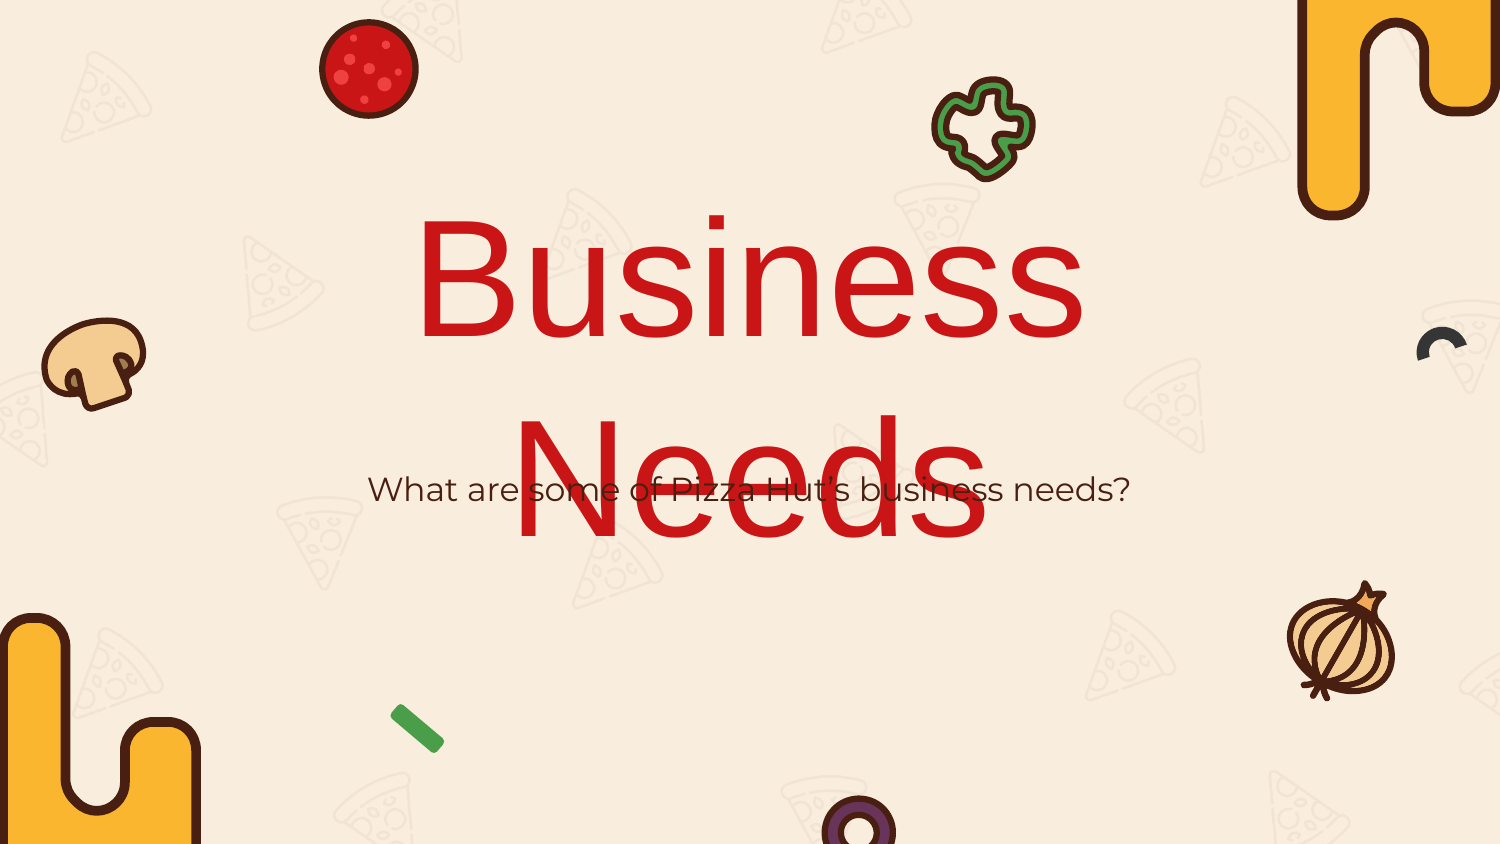

# Business Needs
What are some of Pizza Hut’s business needs?